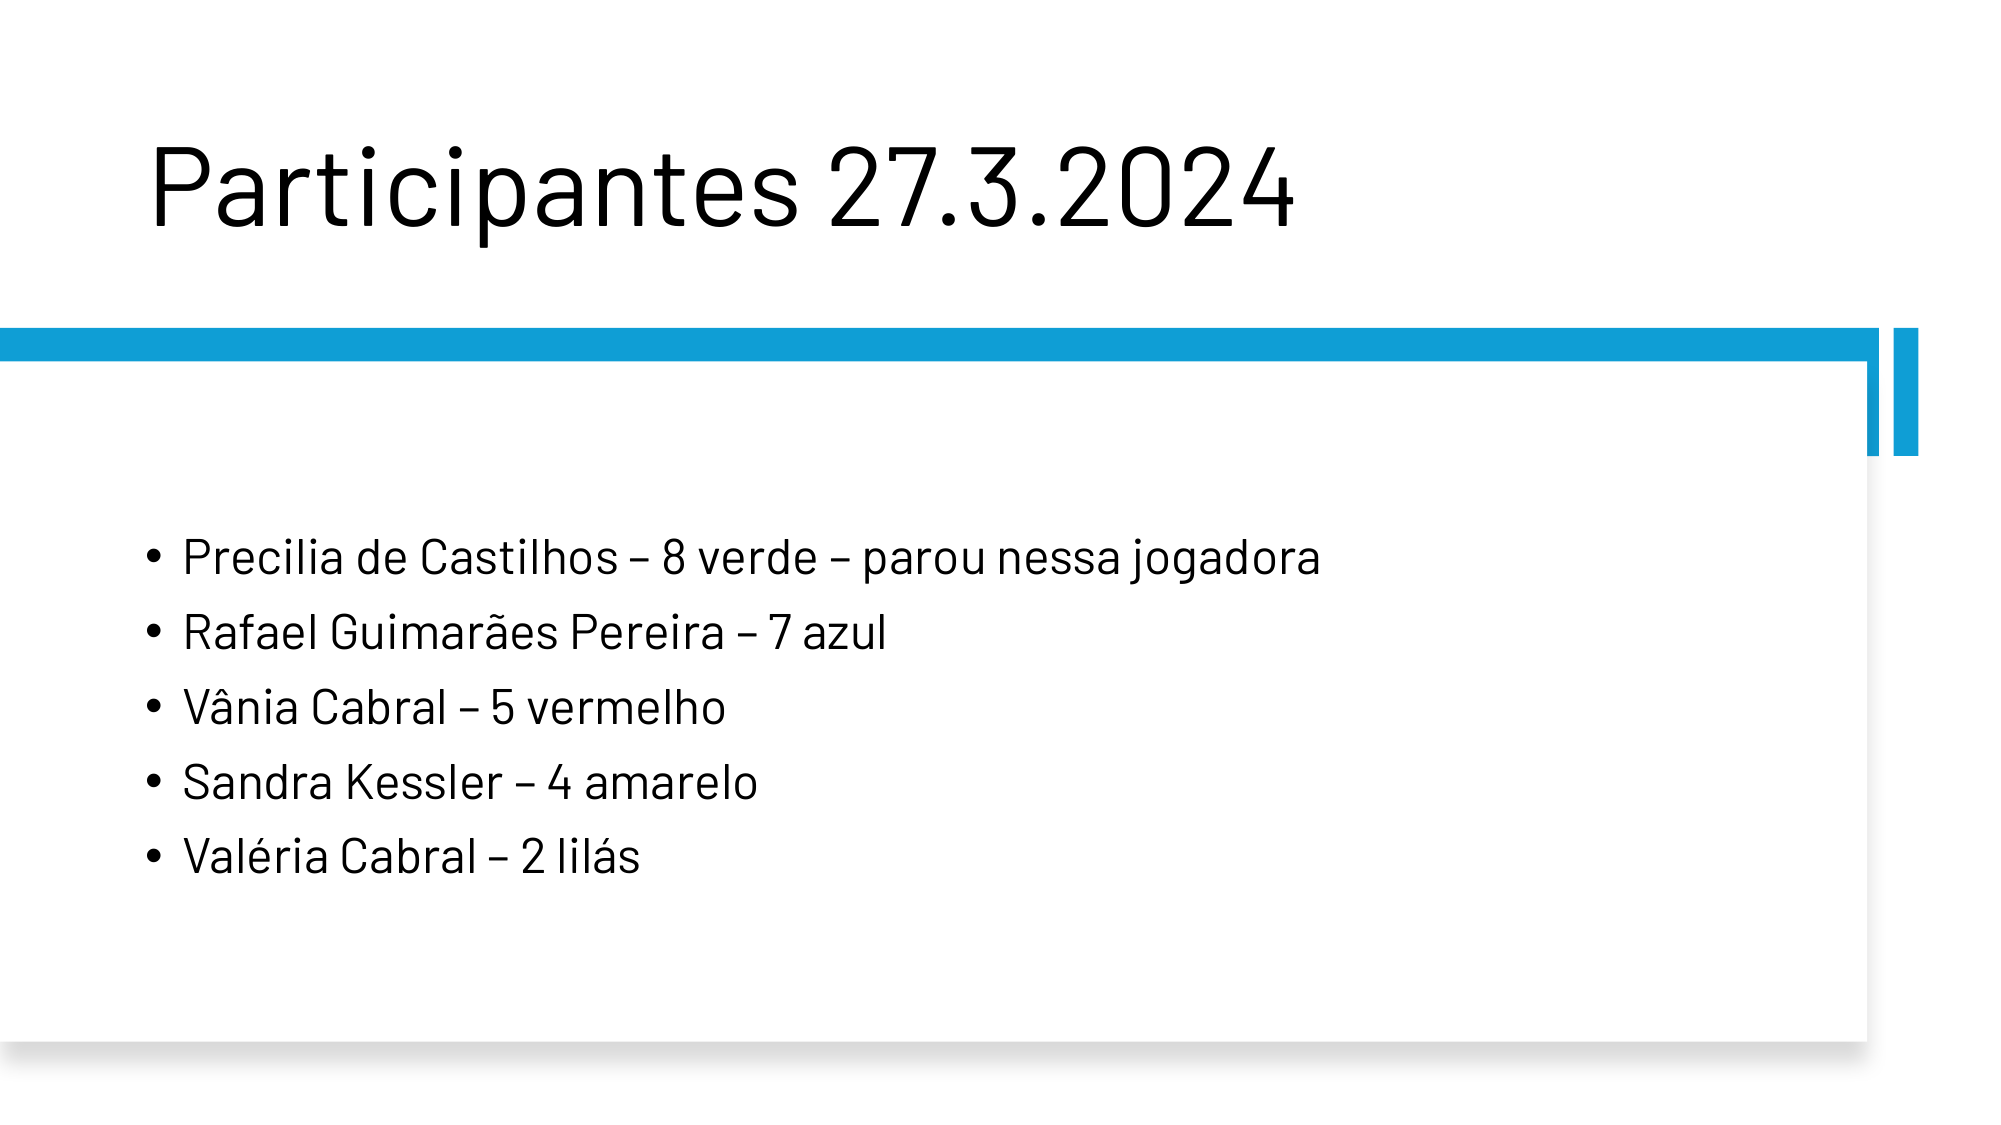

# Participantes 27.3.2024

Precilia de Castilhos – 8 verde – parou nessa jogadora
Rafael Guimarães Pereira – 7 azul
Vânia Cabral – 5 vermelho
Sandra Kessler – 4 amarelo
Valéria Cabral – 2 lilás